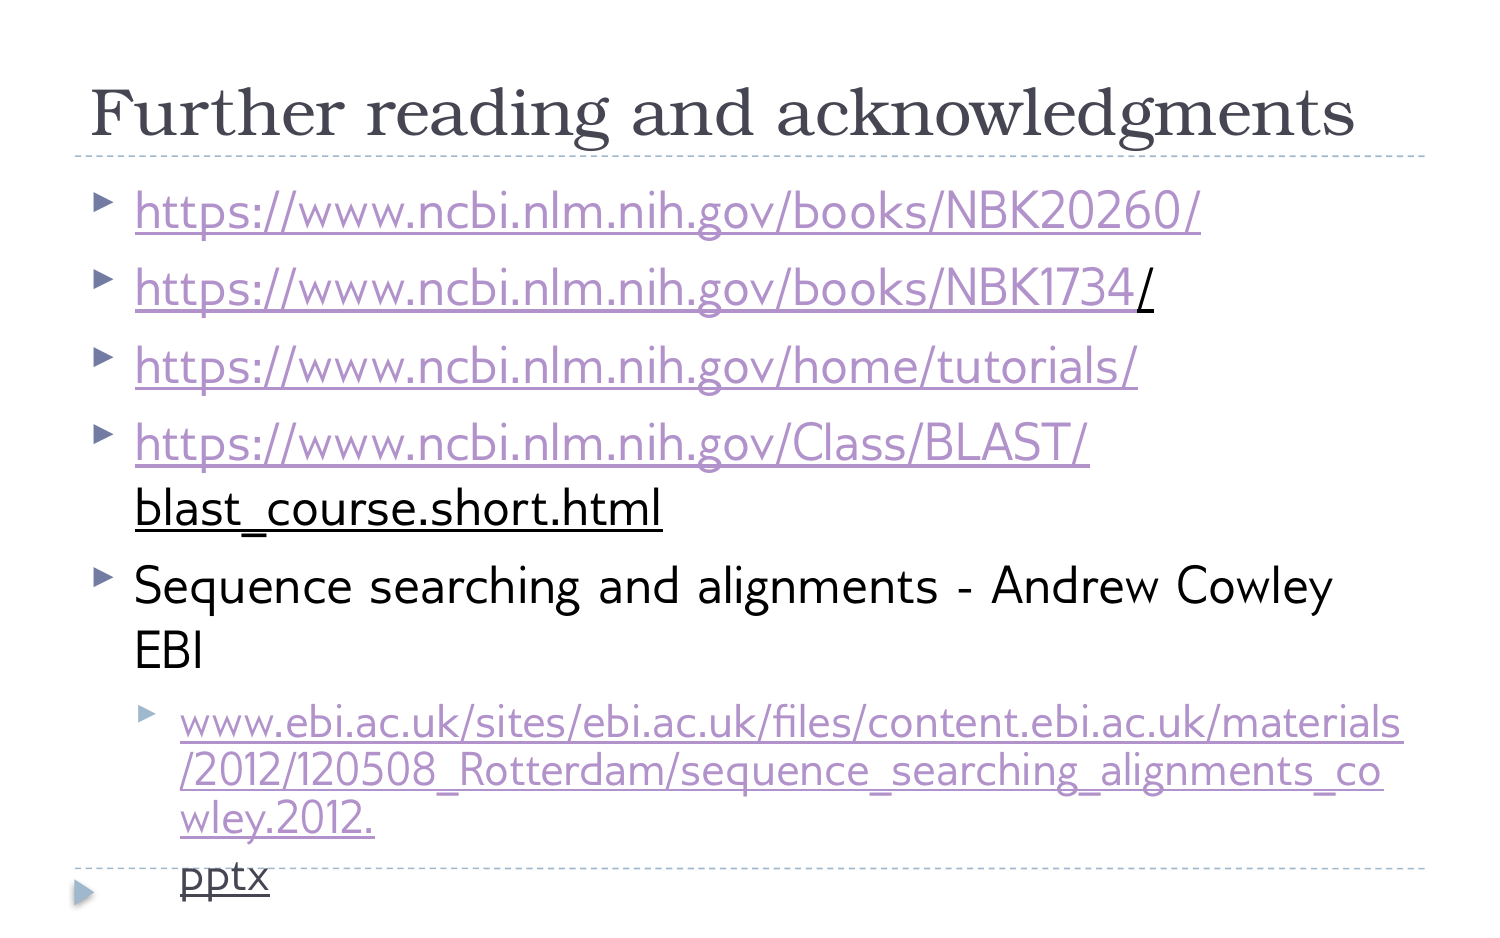

# Further reading and acknowledgments
https://www.ncbi.nlm.nih.gov/books/NBK20260/
https://www.ncbi.nlm.nih.gov/books/NBK1734/
https://www.ncbi.nlm.nih.gov/home/tutorials/
https://www.ncbi.nlm.nih.gov/Class/BLAST/blast_course.short.html
Sequence searching and alignments - Andrew Cowley EBI
www.ebi.ac.uk/sites/ebi.ac.uk/files/content.ebi.ac.uk/materials/2012/120508_Rotterdam/sequence_searching_alignments_cowley.2012.pptx